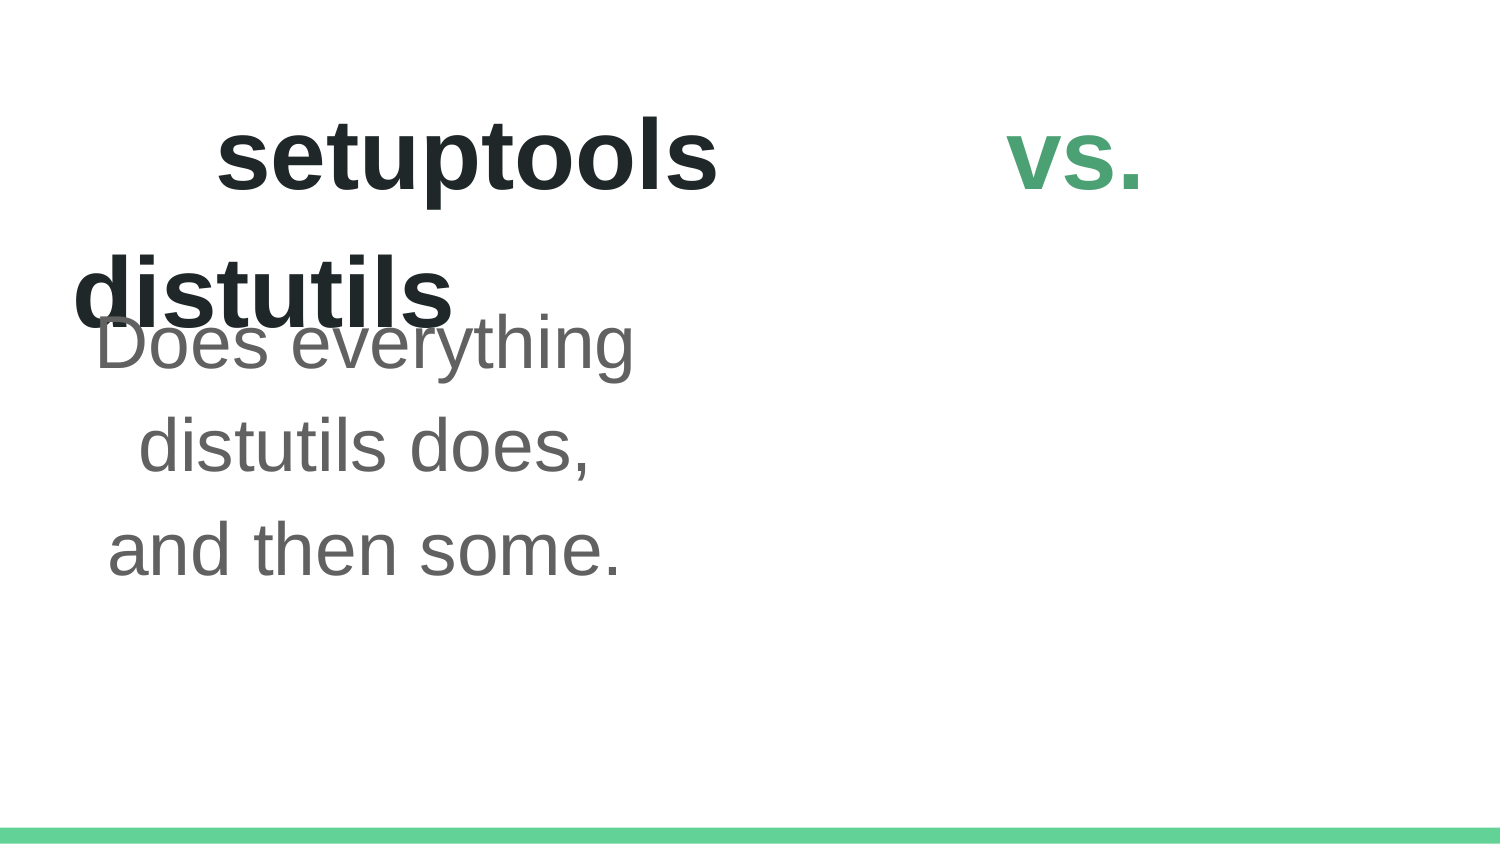

setuptools    vs. 		distutils
Does everything distutils does, and then some.